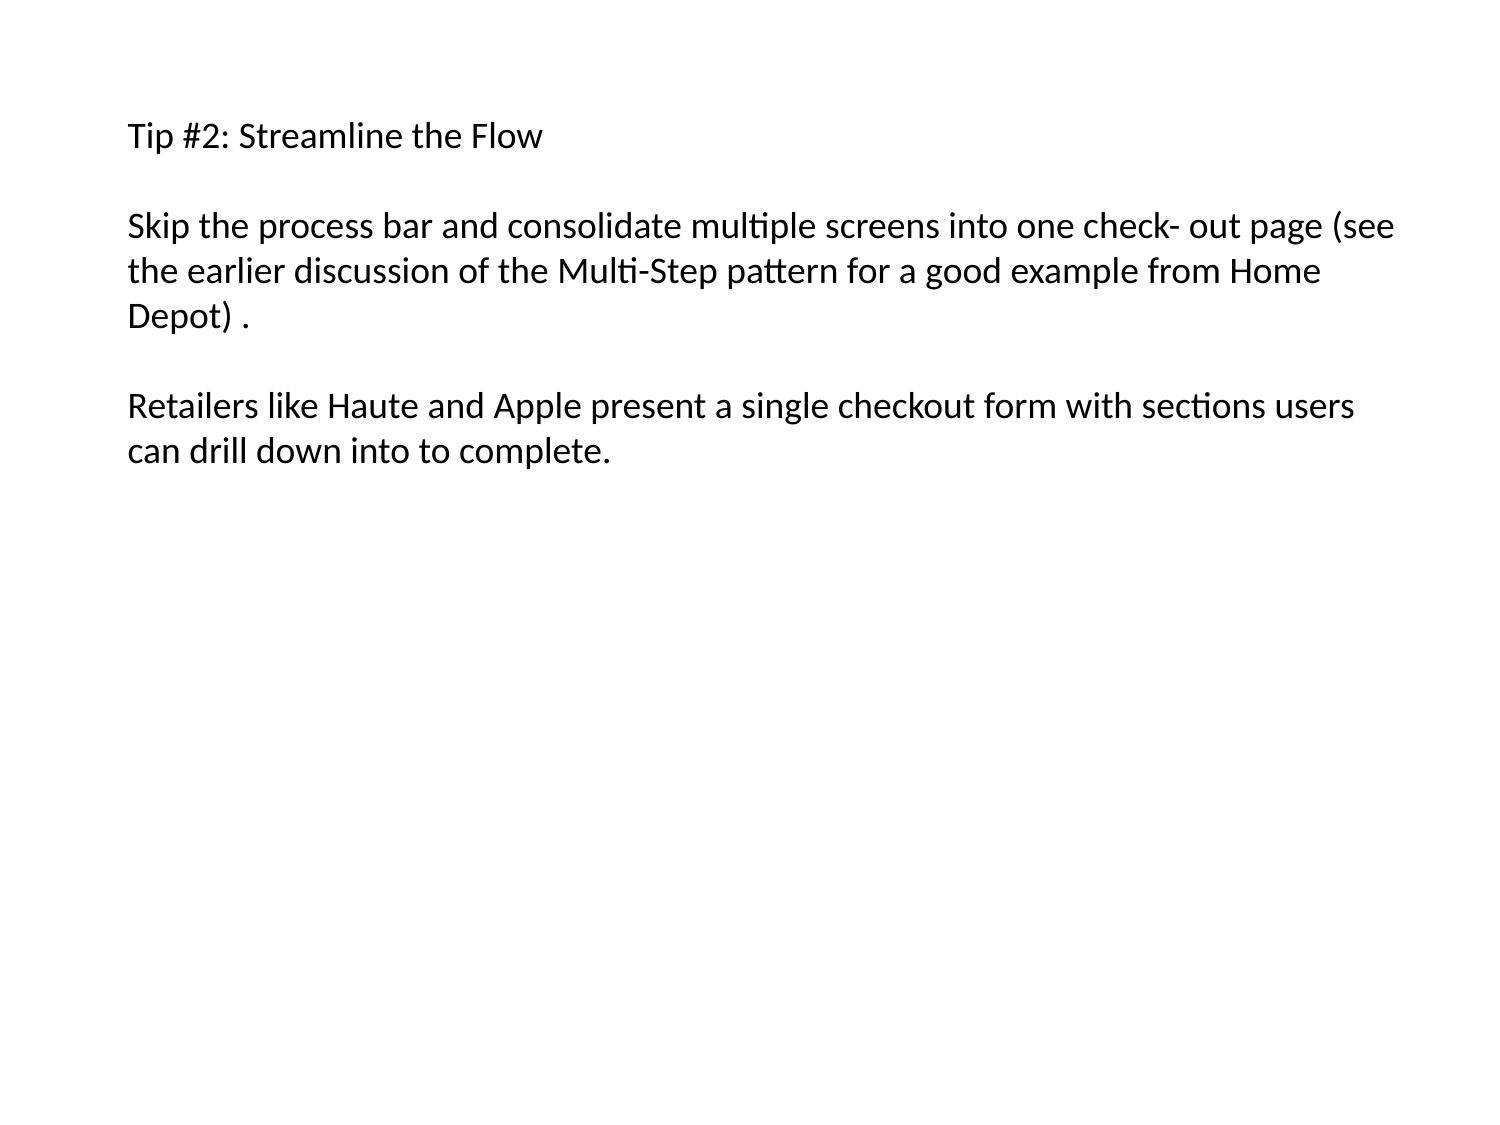

Tip #2: Streamline the Flow

Skip the process bar and consolidate multiple screens into one check- out page (see the earlier discussion of the Multi-Step pattern for a good example from Home Depot) .

Retailers like Haute and Apple present a single checkout form with sections users can drill down into to complete.